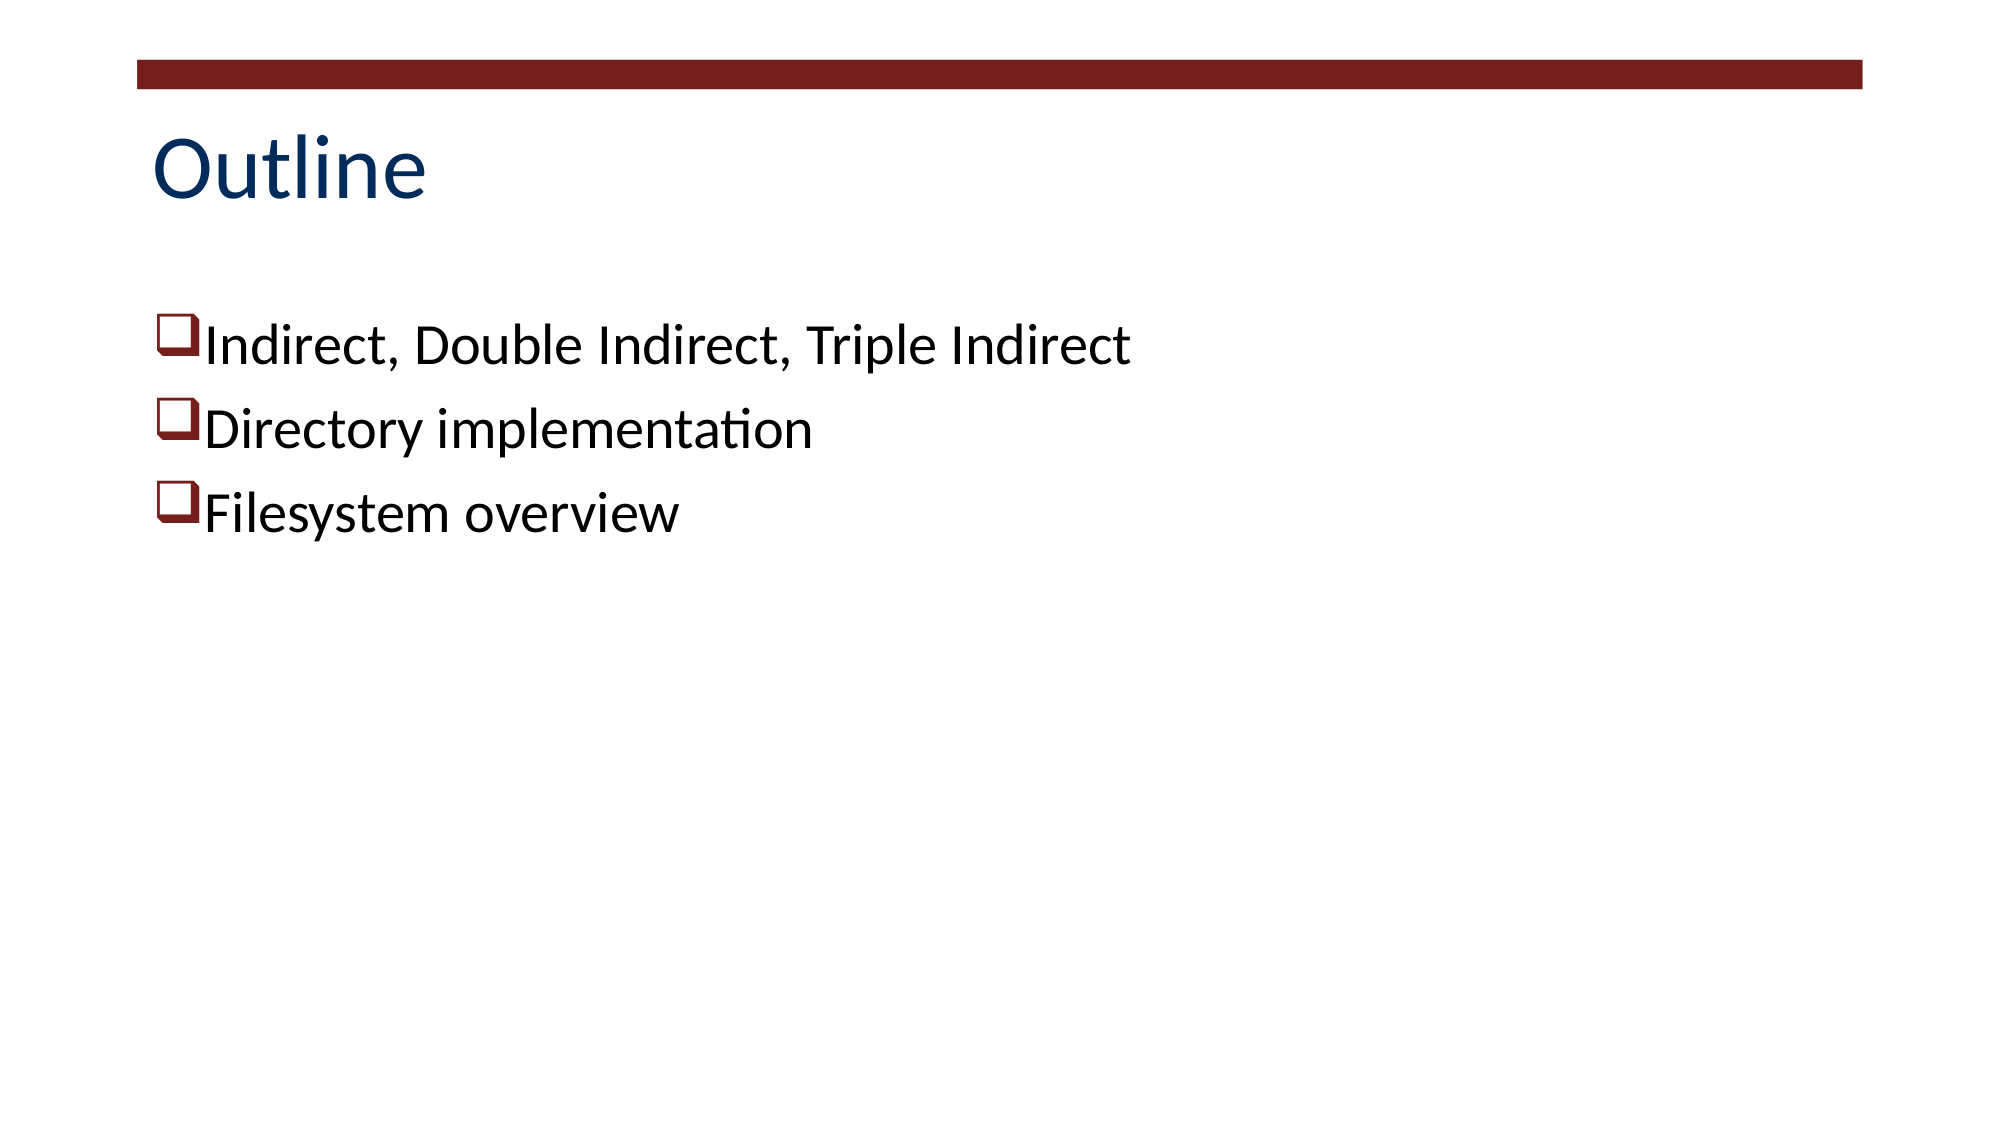

# Outline
Indirect, Double Indirect, Triple Indirect
Directory implementation
Filesystem overview